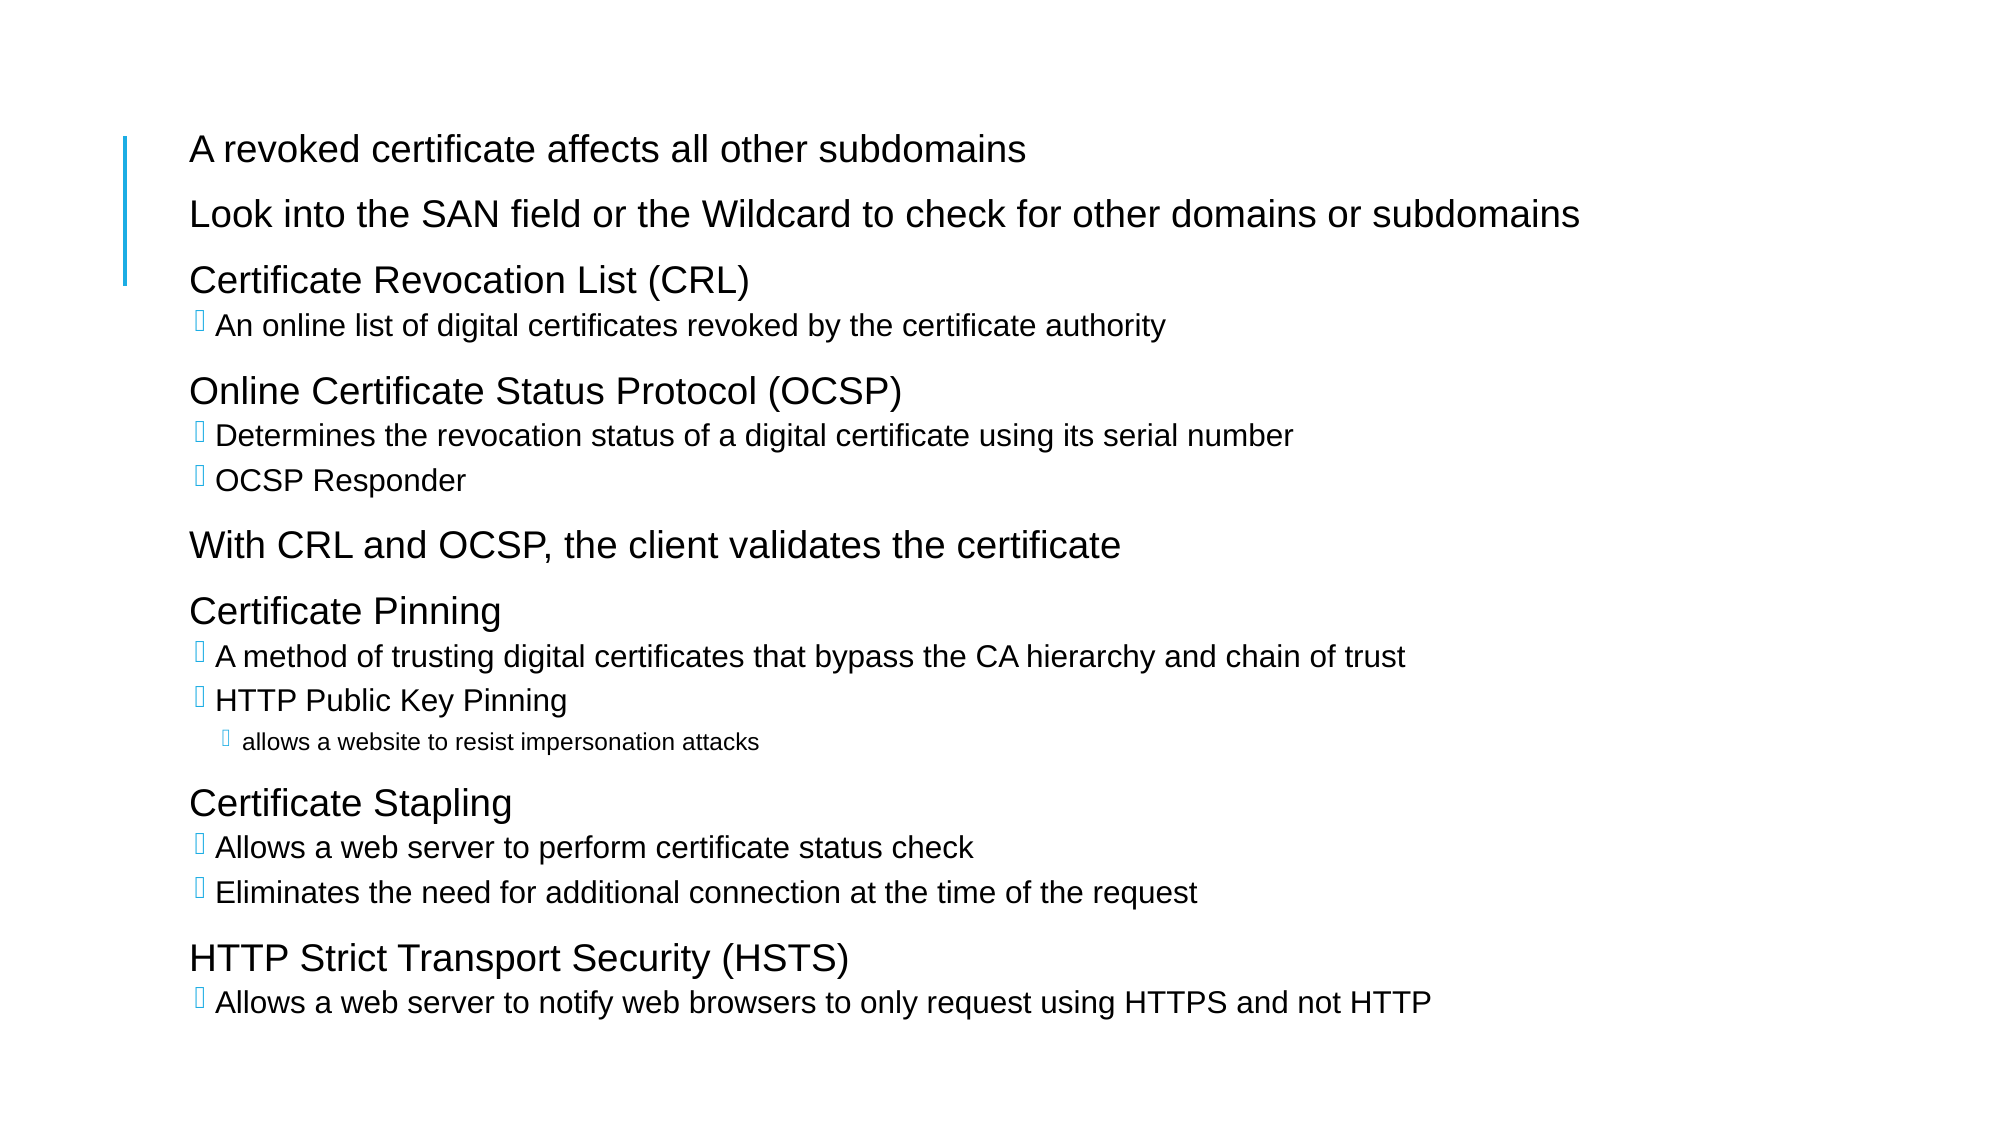

A revoked certificate affects all other subdomains
Look into the SAN field or the Wildcard to check for other domains or subdomains
Certificate Revocation List (CRL)
An online list of digital certificates revoked by the certificate authority
Online Certificate Status Protocol (OCSP)
Determines the revocation status of a digital certificate using its serial number
OCSP Responder
With CRL and OCSP, the client validates the certificate
Certificate Pinning
A method of trusting digital certificates that bypass the CA hierarchy and chain of trust
HTTP Public Key Pinning
allows a website to resist impersonation attacks
Certificate Stapling
Allows a web server to perform certificate status check
Eliminates the need for additional connection at the time of the request
HTTP Strict Transport Security (HSTS)
Allows a web server to notify web browsers to only request using HTTPS and not HTTP